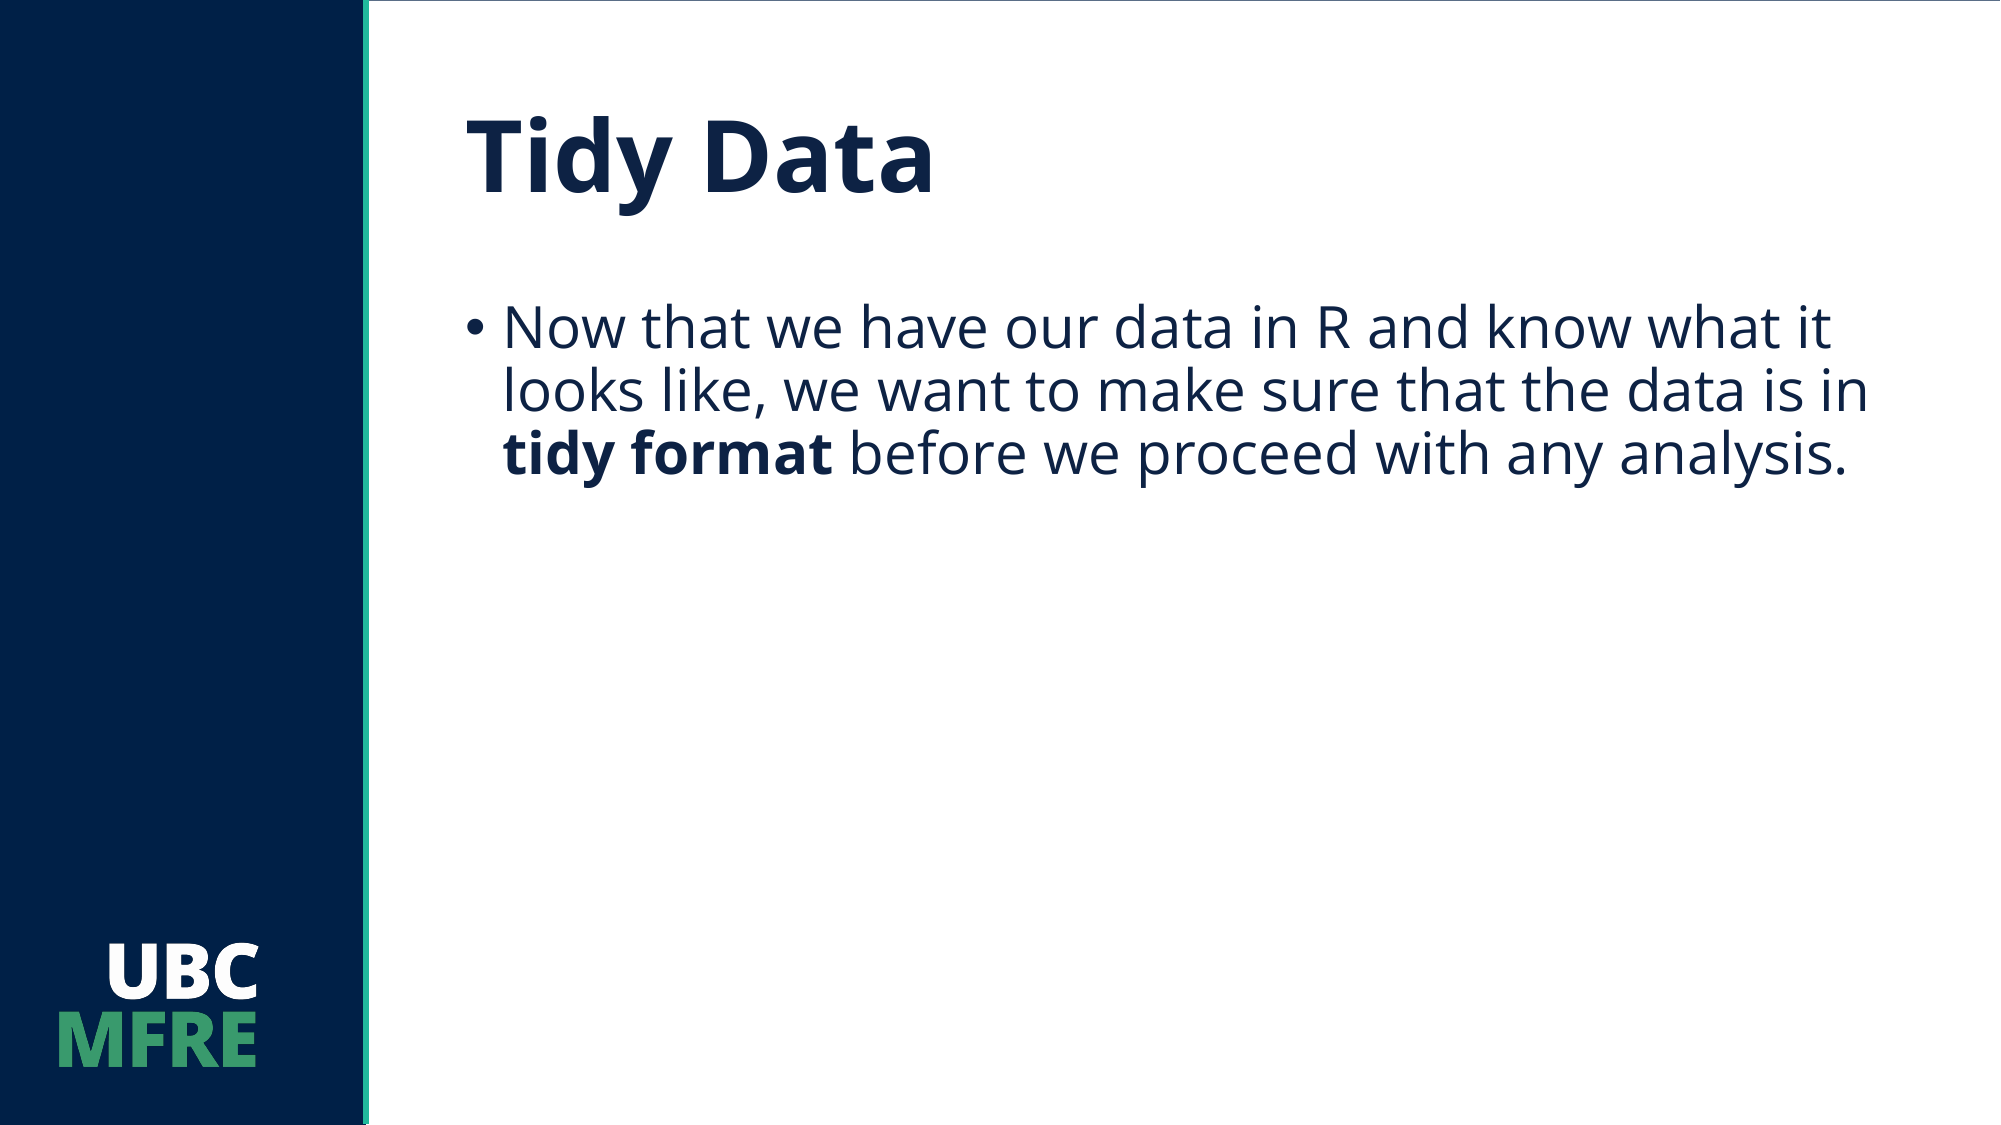

# Tidy Data
Now that we have our data in R and know what it looks like, we want to make sure that the data is in tidy format before we proceed with any analysis.